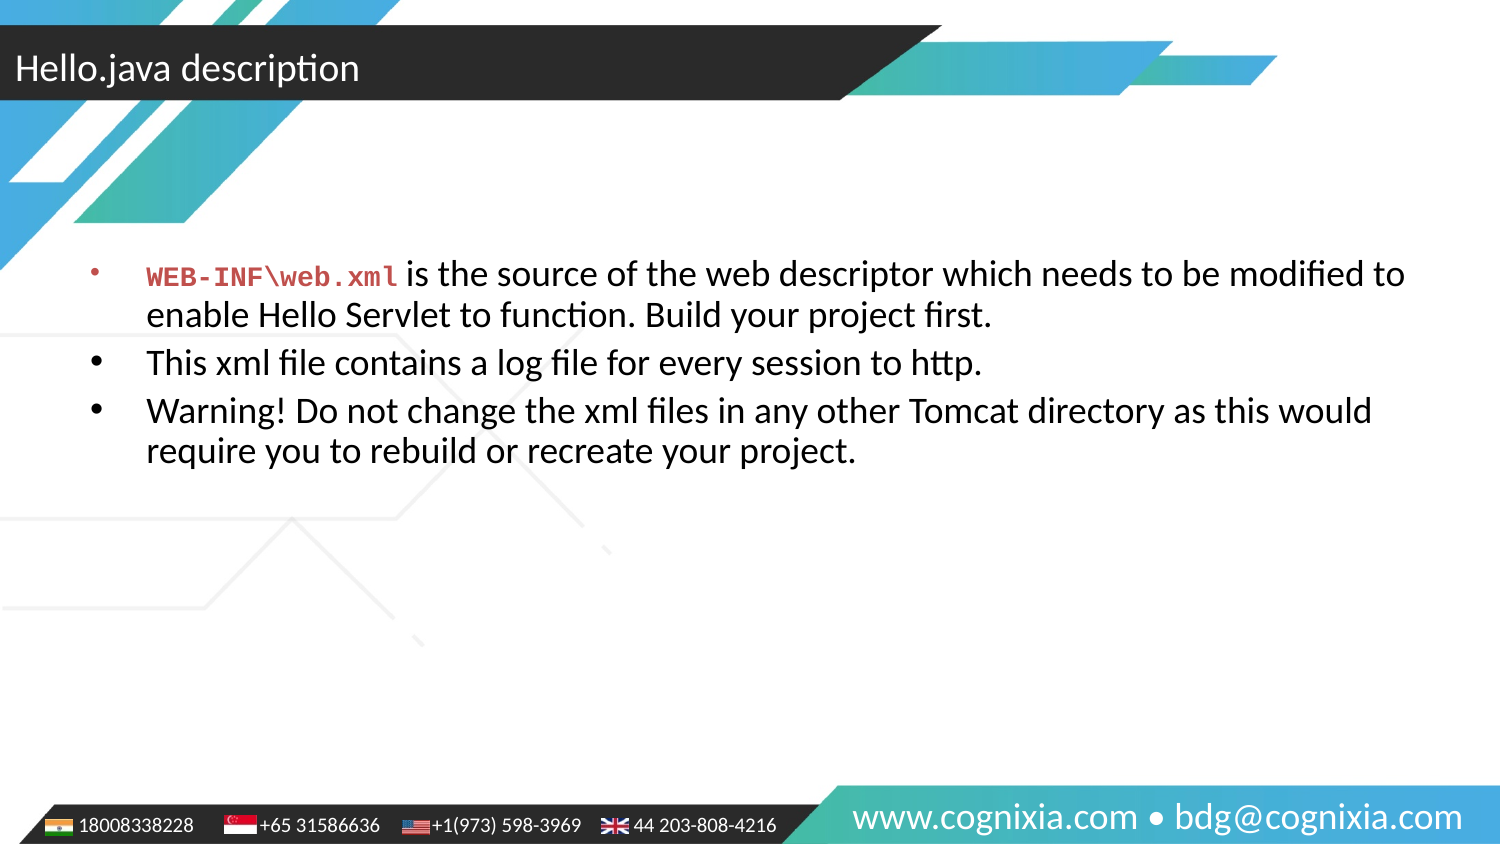

Hello.java description
WEB-INF\web.xml is the source of the web descriptor which needs to be modified to enable Hello Servlet to function. Build your project first.
This xml file contains a log file for every session to http.
Warning! Do not change the xml files in any other Tomcat directory as this would require you to rebuild or recreate your project.